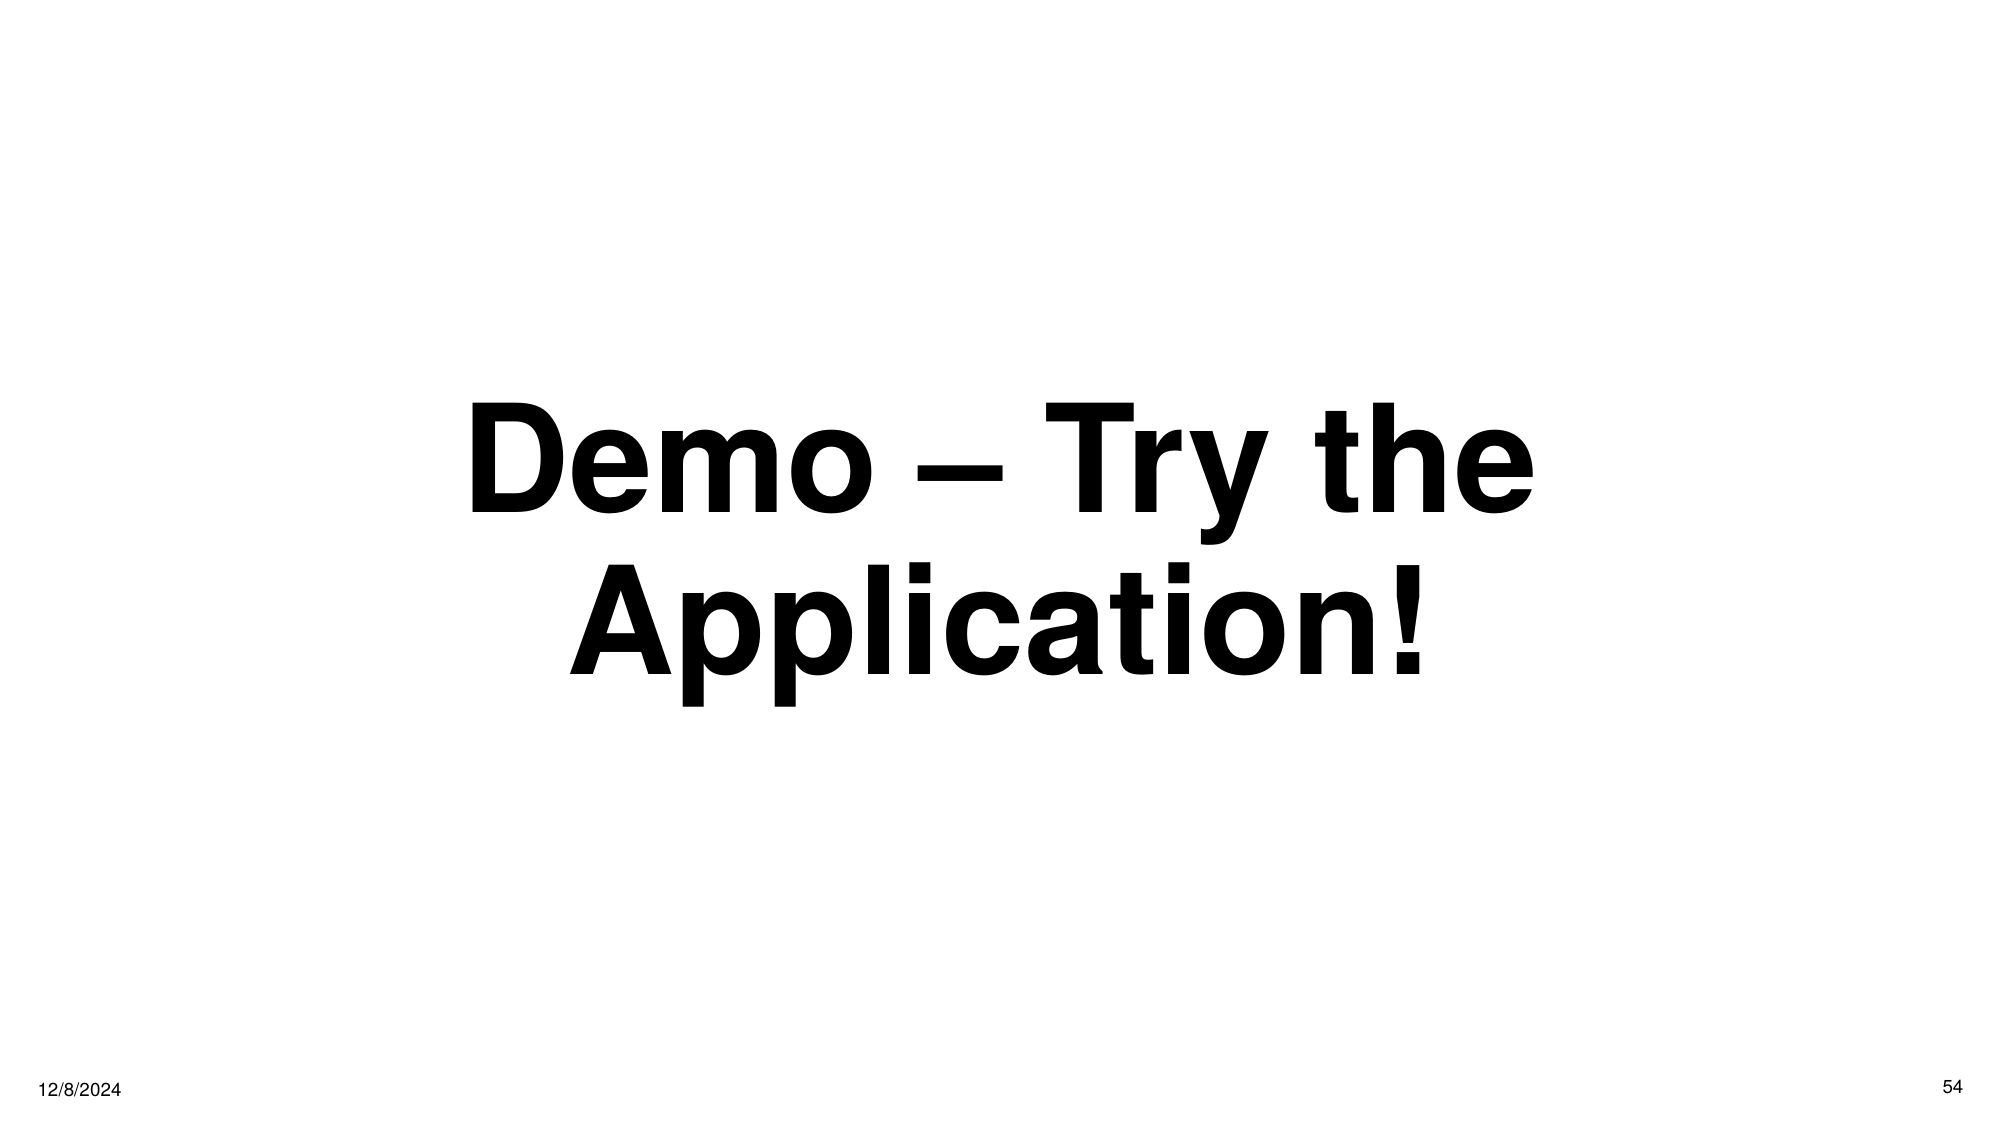

# Demo – Try the Application!

12/8/2024

54